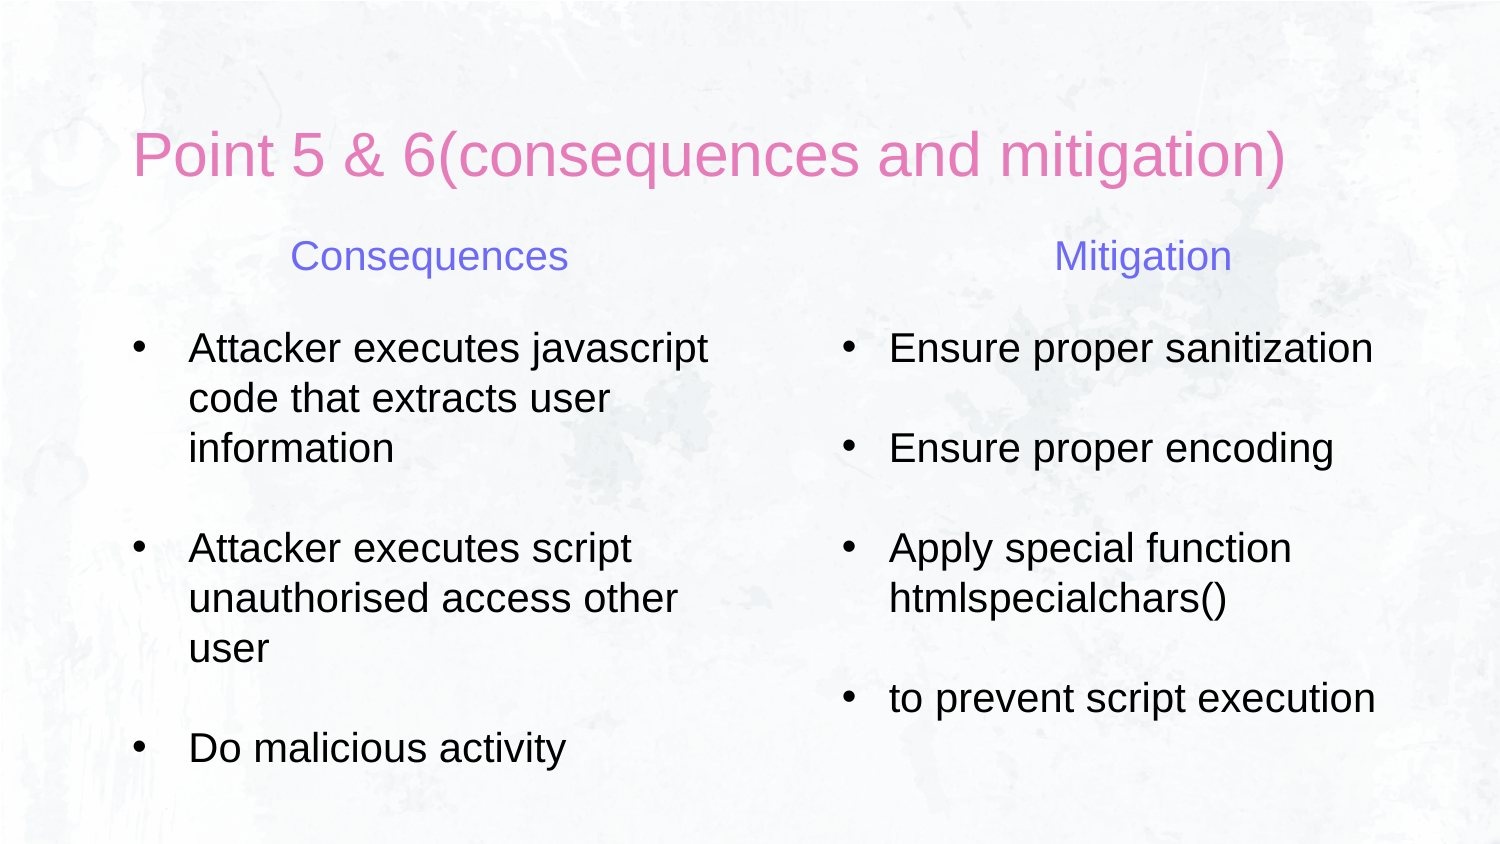

# Point 5 & 6(consequences and mitigation)
Mitigation

Consequences

Attacker executes javascript  code that extracts user information

Attacker executes script unauthorised access other user

Do malicious activity

Ensure proper sanitization

Ensure proper encoding

Apply special function htmlspecialchars()

to prevent script execution